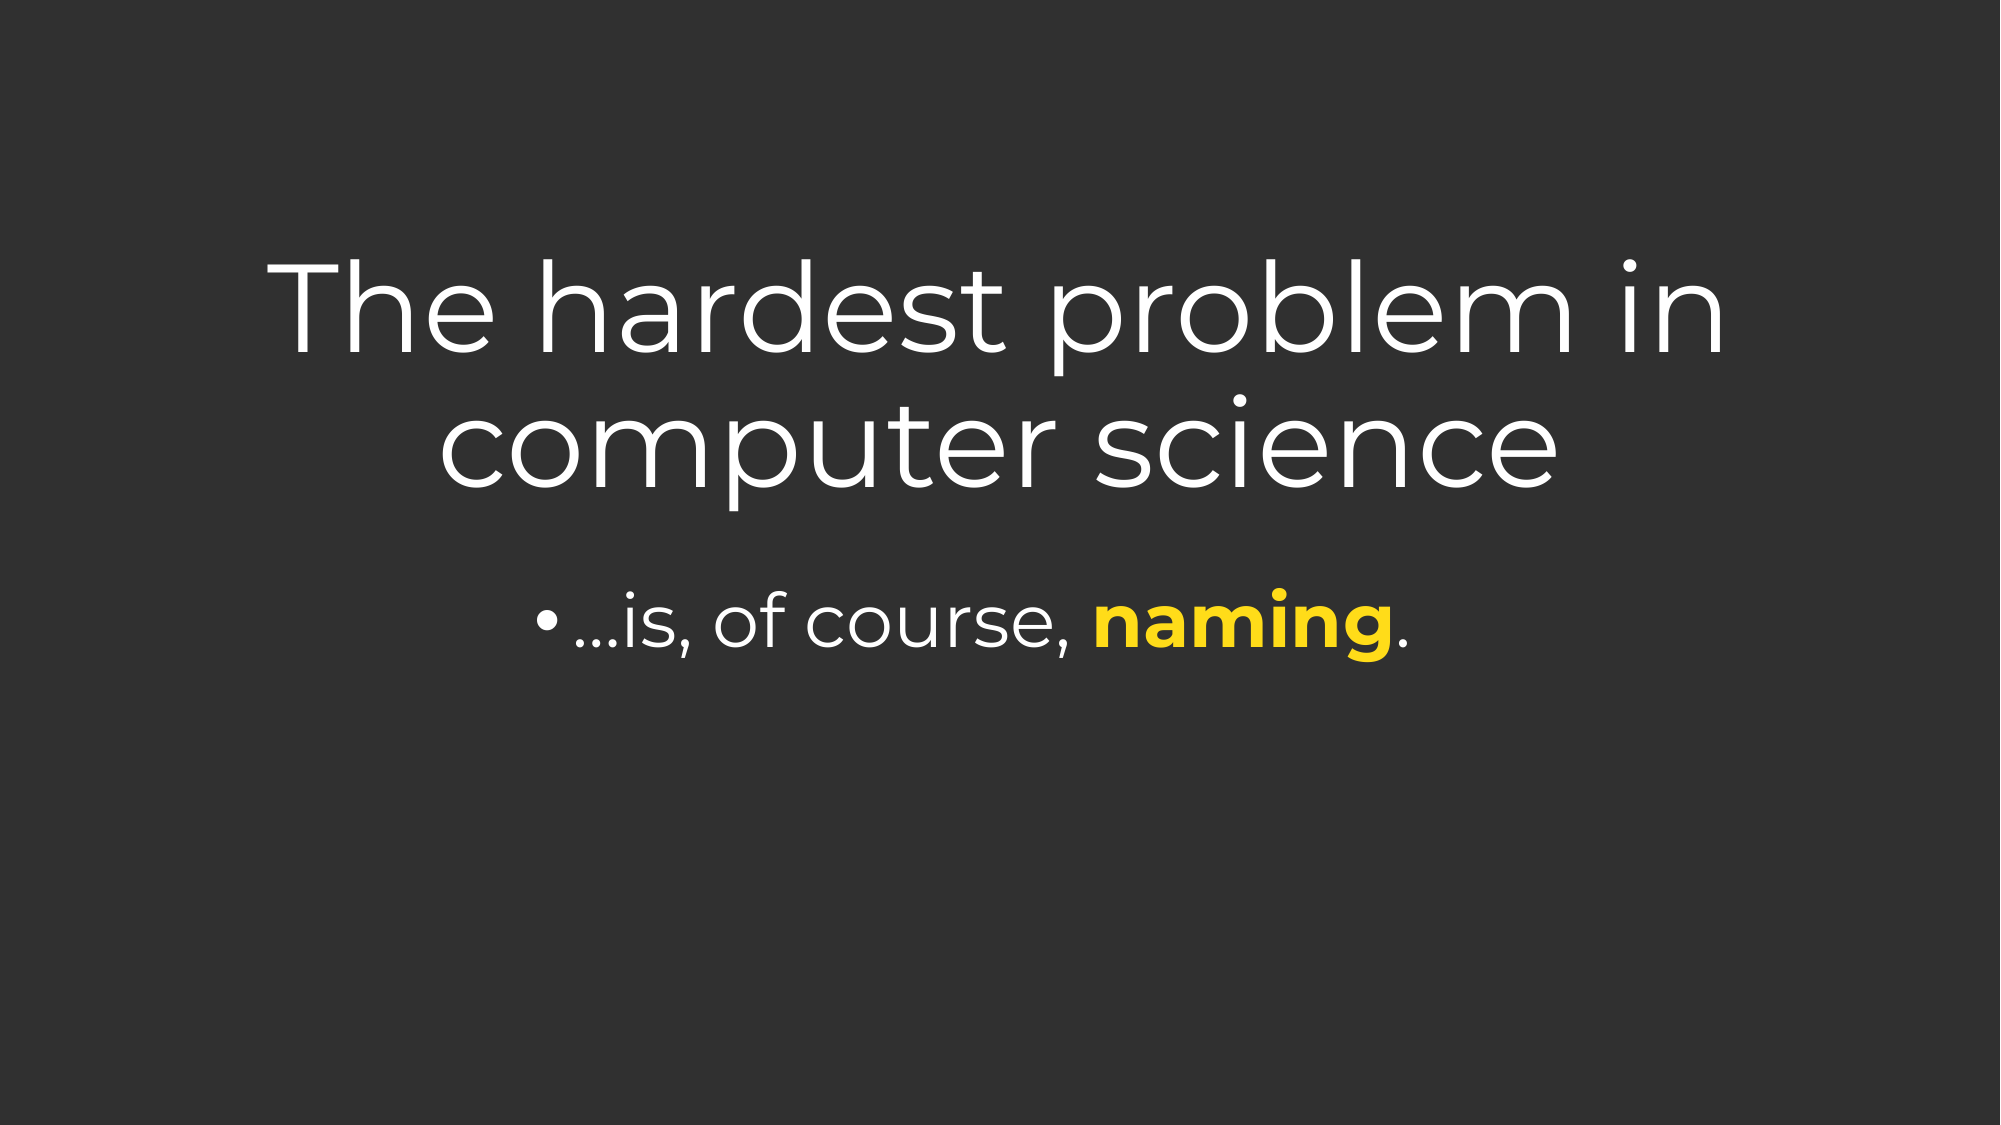

The hardest problem in computer science
…is, of course, naming.